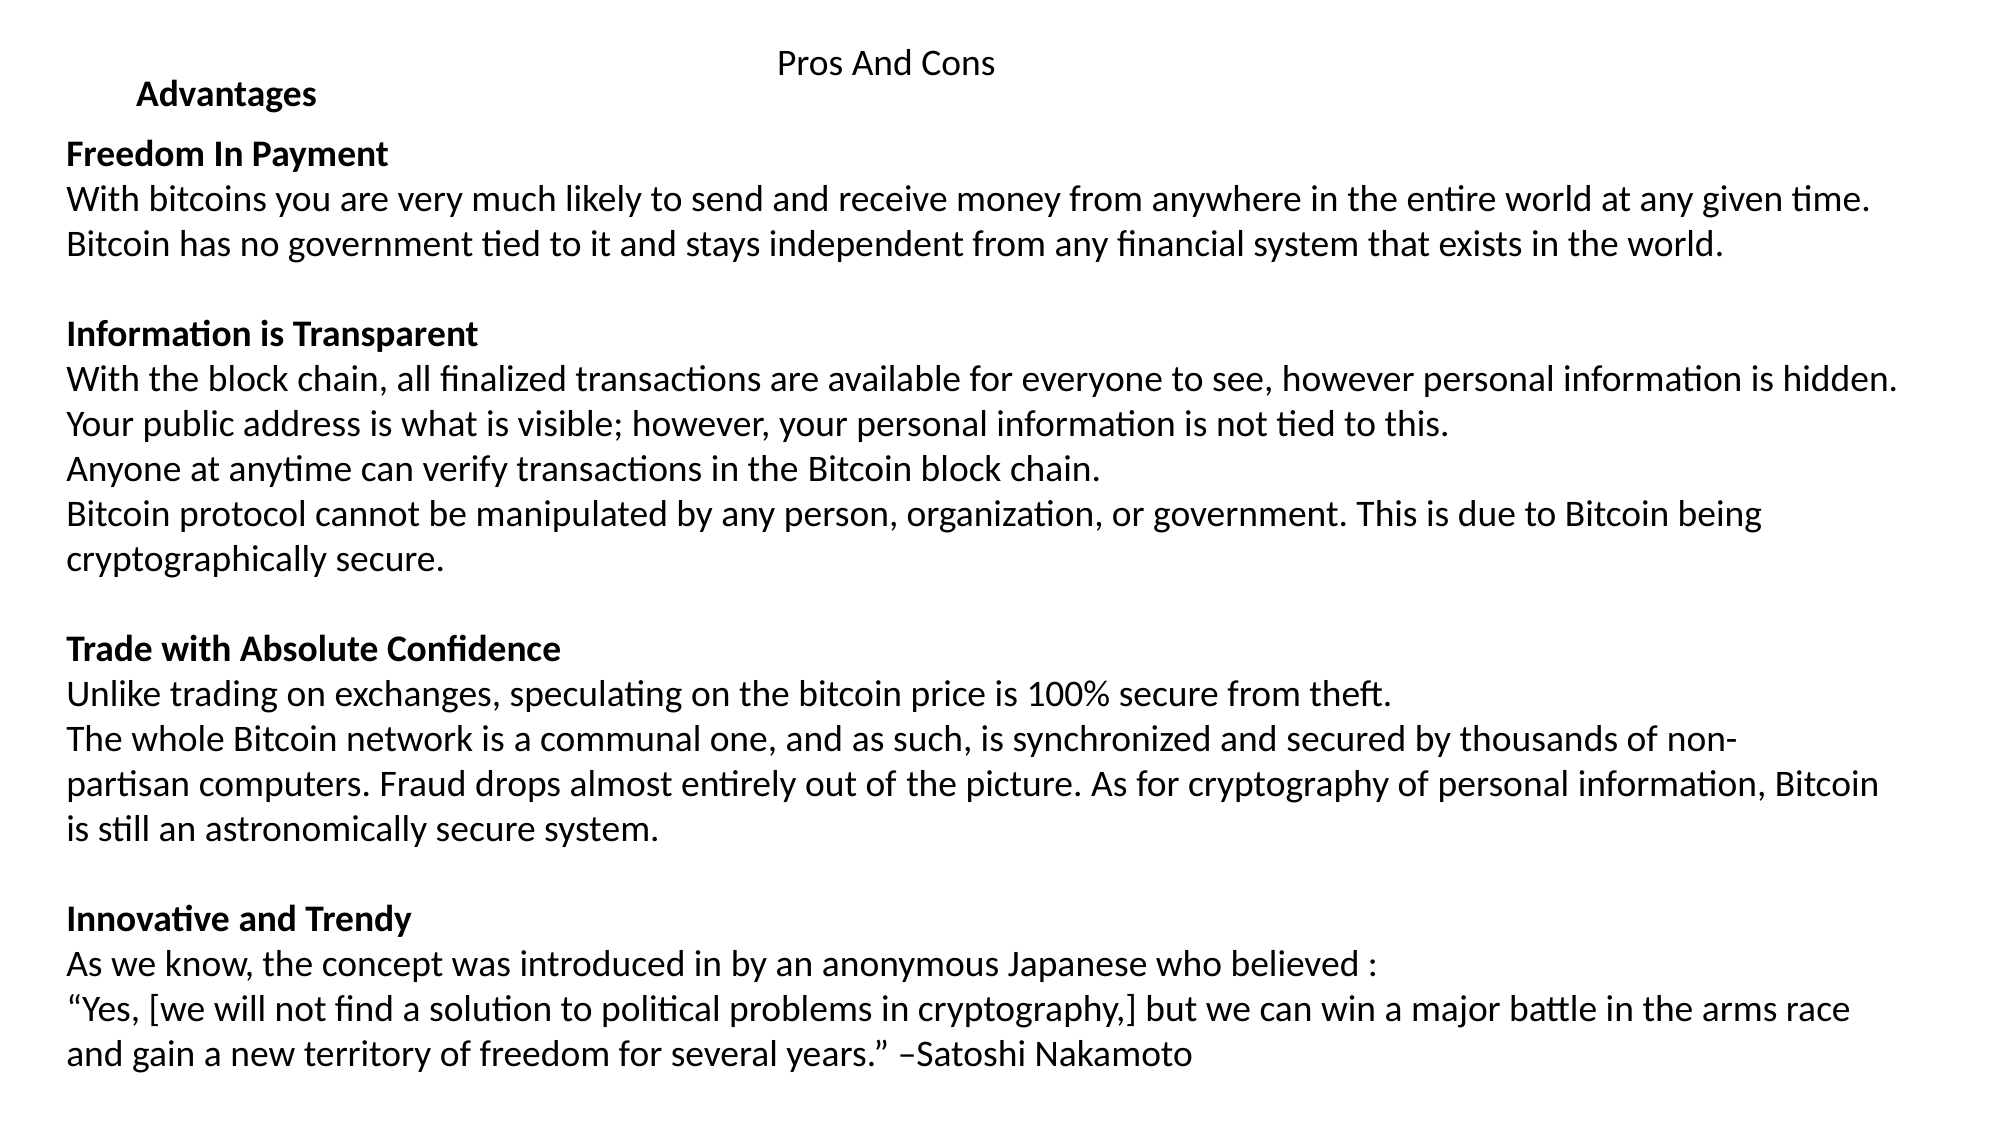

Pros And Cons
Advantages
Freedom In Payment
With bitcoins you are very much likely to send and receive money from anywhere in the entire world at any given time.
Bitcoin has no government tied to it and stays independent from any financial system that exists in the world.

Information is Transparent
With the block chain, all finalized transactions are available for everyone to see, however personal information is hidden.
Your public address is what is visible; however, your personal information is not tied to this.
Anyone at anytime can verify transactions in the Bitcoin block chain.
Bitcoin protocol cannot be manipulated by any person, organization, or government. This is due to Bitcoin being cryptographically secure.

Trade with Absolute Confidence
Unlike trading on exchanges, speculating on the bitcoin price is 100% secure from theft.
The whole Bitcoin network is a communal one, and as such, is synchronized and secured by thousands of non-partisan computers. Fraud drops almost entirely out of the picture. As for cryptography of personal information, Bitcoin is still an astronomically secure system.

Innovative and Trendy
As we know, the concept was introduced in by an anonymous Japanese who believed :
“Yes, [we will not find a solution to political problems in cryptography,] but we can win a major battle in the arms race and gain a new territory of freedom for several years.” –Satoshi Nakamoto